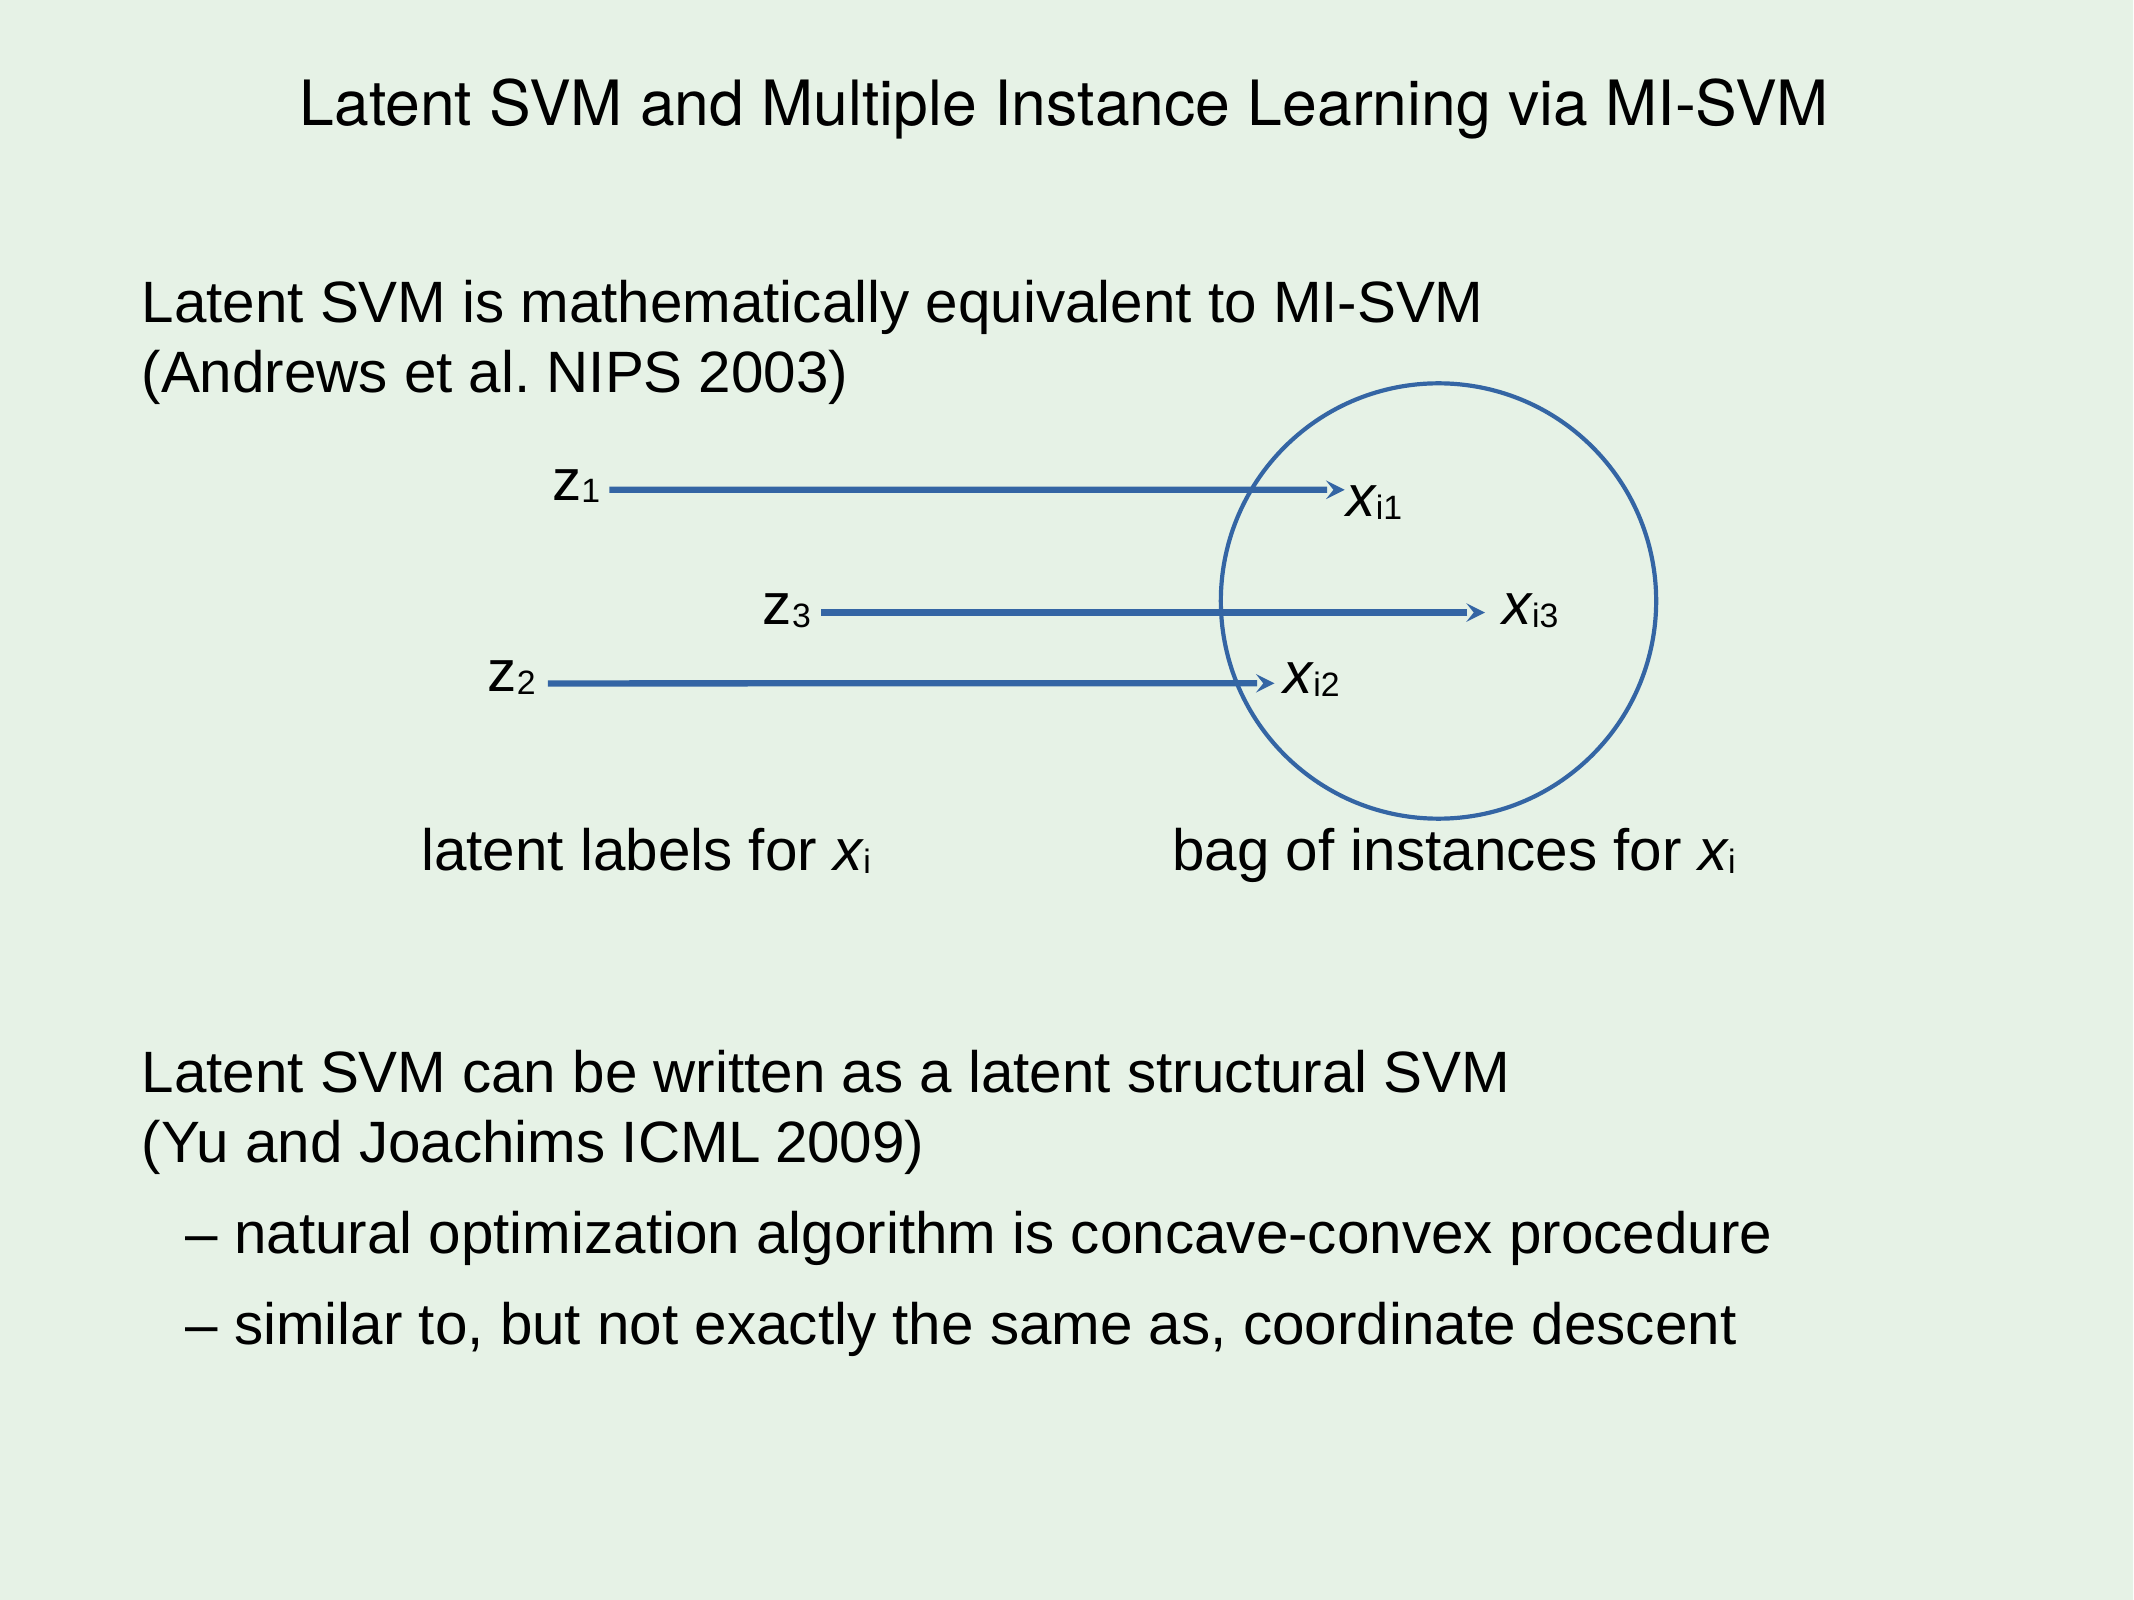

Latent SVM and Multiple Instance Learning via MI-SVM
Latent SVM is mathematically equivalent to MI-SVM
(Andrews et al. NIPS 2003)

Latent SVM can be written as a latent structural SVM
(Yu and Joachims ICML 2009)
– natural optimization algorithm is concave-convex procedure
– similar to, but not exactly the same as, coordinate descent

z1
xi1

z3
xi3

z2
xi2

latent labels for xi
bag of instances for xi